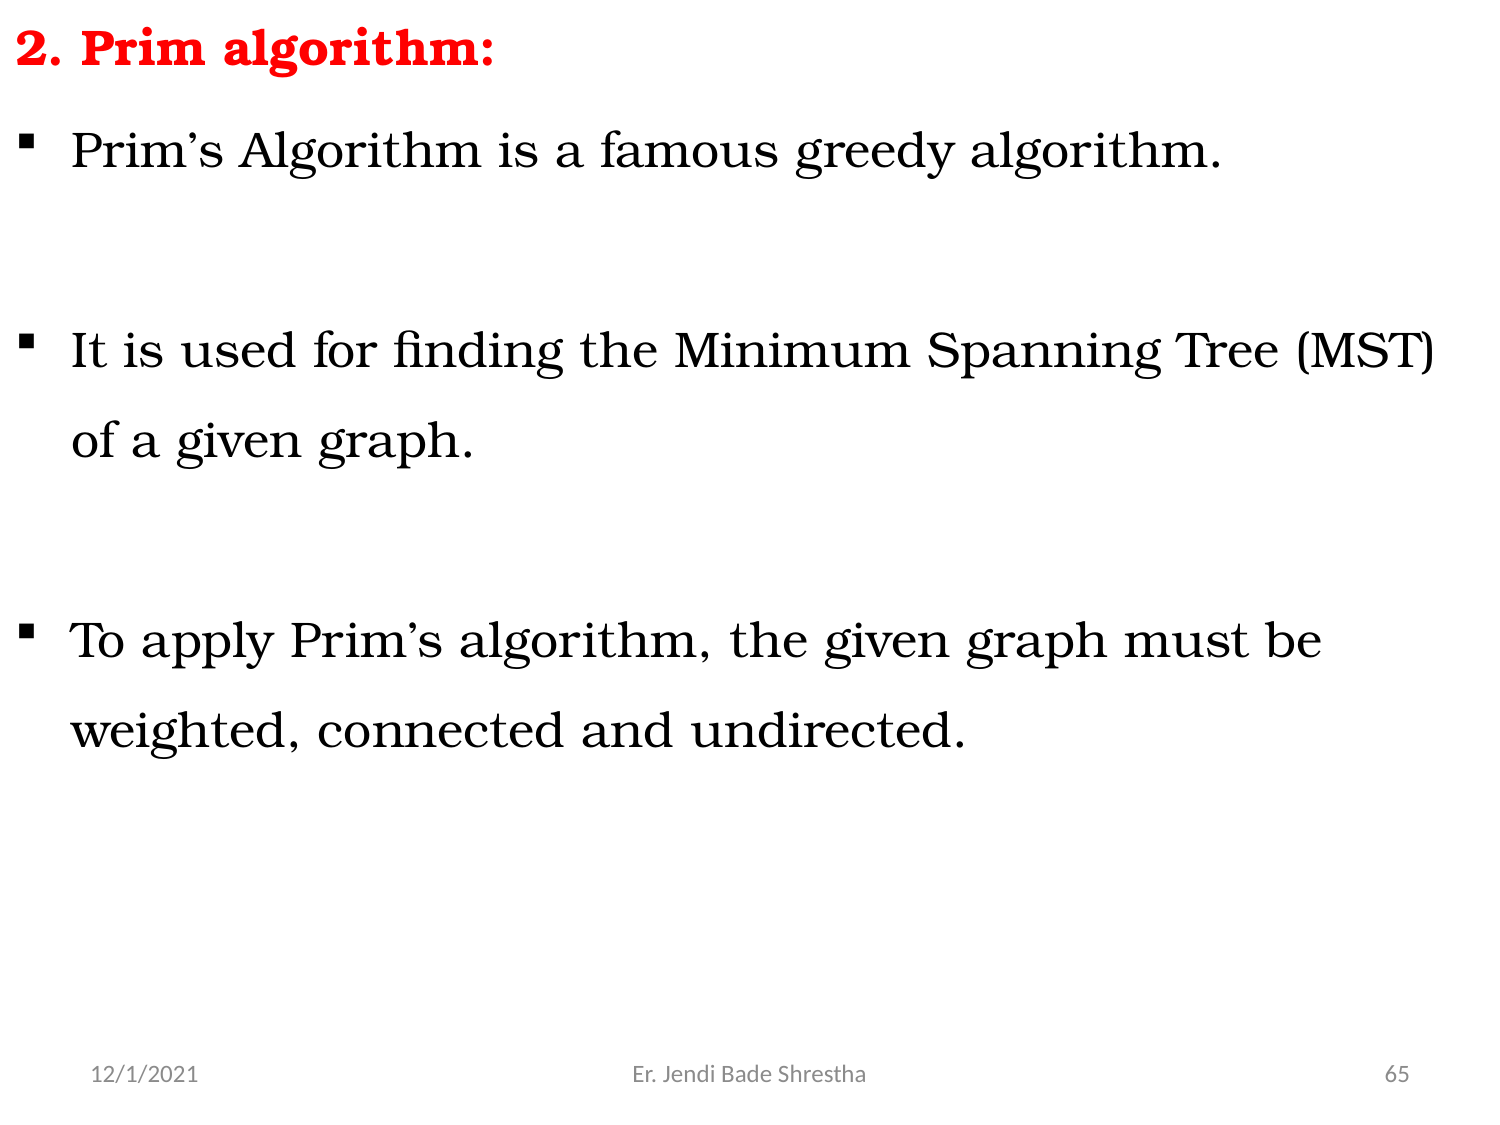

2. Prim algorithm:
Prim’s Algorithm is a famous greedy algorithm.

It is used for finding the Minimum Spanning Tree (MST) of a given graph.

To apply Prim’s algorithm, the given graph must be weighted, connected and undirected.

12/1/2021
Er. Jendi Bade Shrestha
65